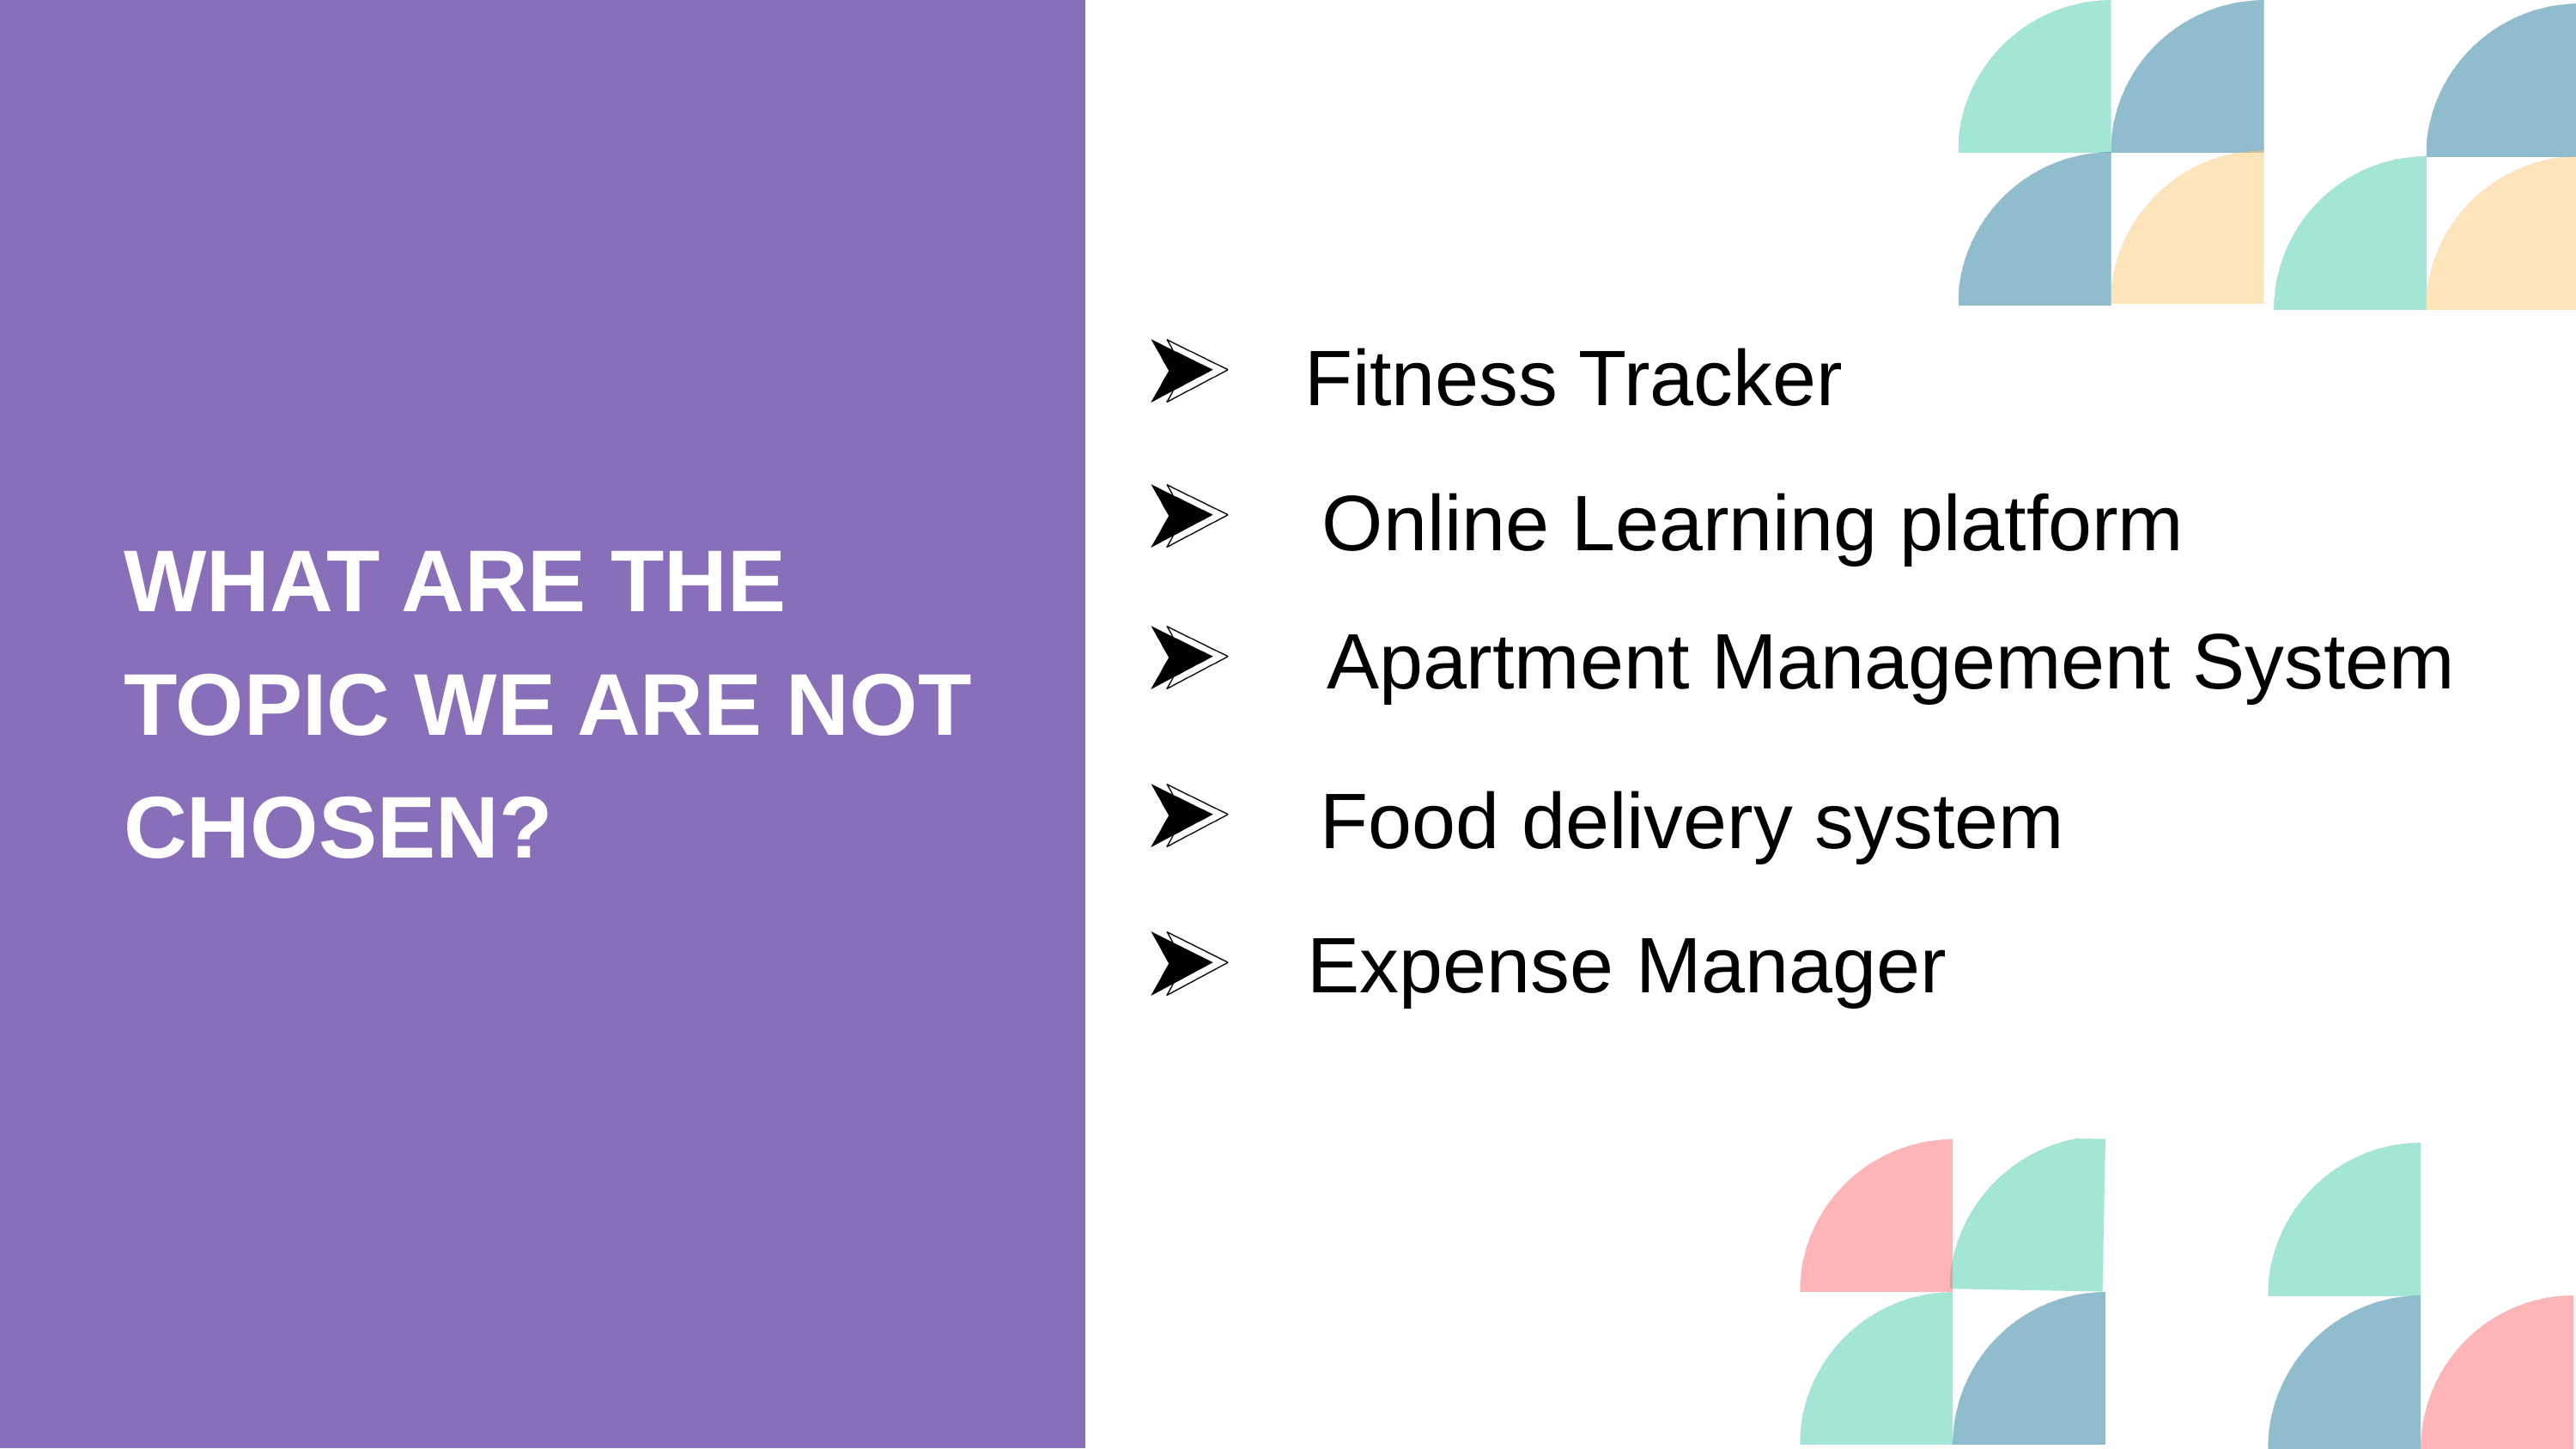

Fitness Tracker

Online Learning platform

WHAT ARE THE TOPIC WE ARE NOT CHOSEN?
Apartment Management System

Food delivery system

Expense Manager